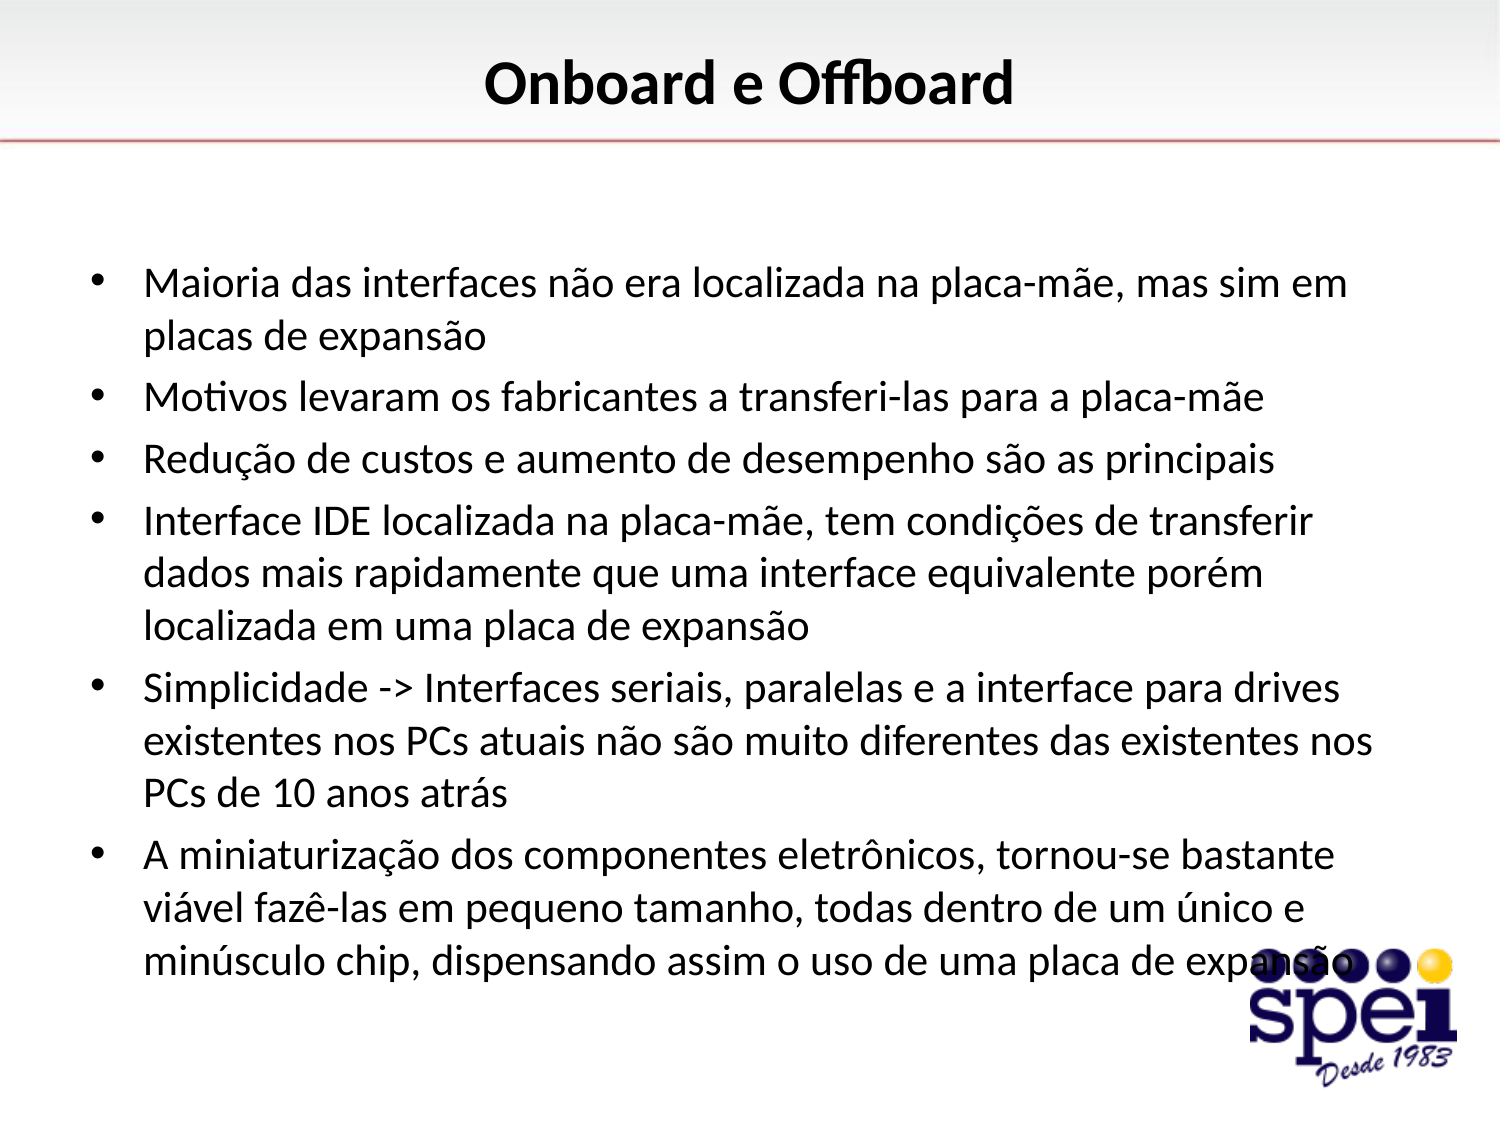

# Onboard e Offboard

Maioria das interfaces não era localizada na placa-mãe, mas sim em placas de expansão
Motivos levaram os fabricantes a transferi-las para a placa-mãe
Redução de custos e aumento de desempenho são as principais
Interface IDE localizada na placa-mãe, tem condições de transferir dados mais rapidamente que uma interface equivalente porém localizada em uma placa de expansão
Simplicidade -> Interfaces seriais, paralelas e a interface para drives existentes nos PCs atuais não são muito diferentes das existentes nos PCs de 10 anos atrás
A miniaturização dos componentes eletrônicos, tornou-se bastante viável fazê-las em pequeno tamanho, todas dentro de um único e minúsculo chip, dispensando assim o uso de uma placa de expansão